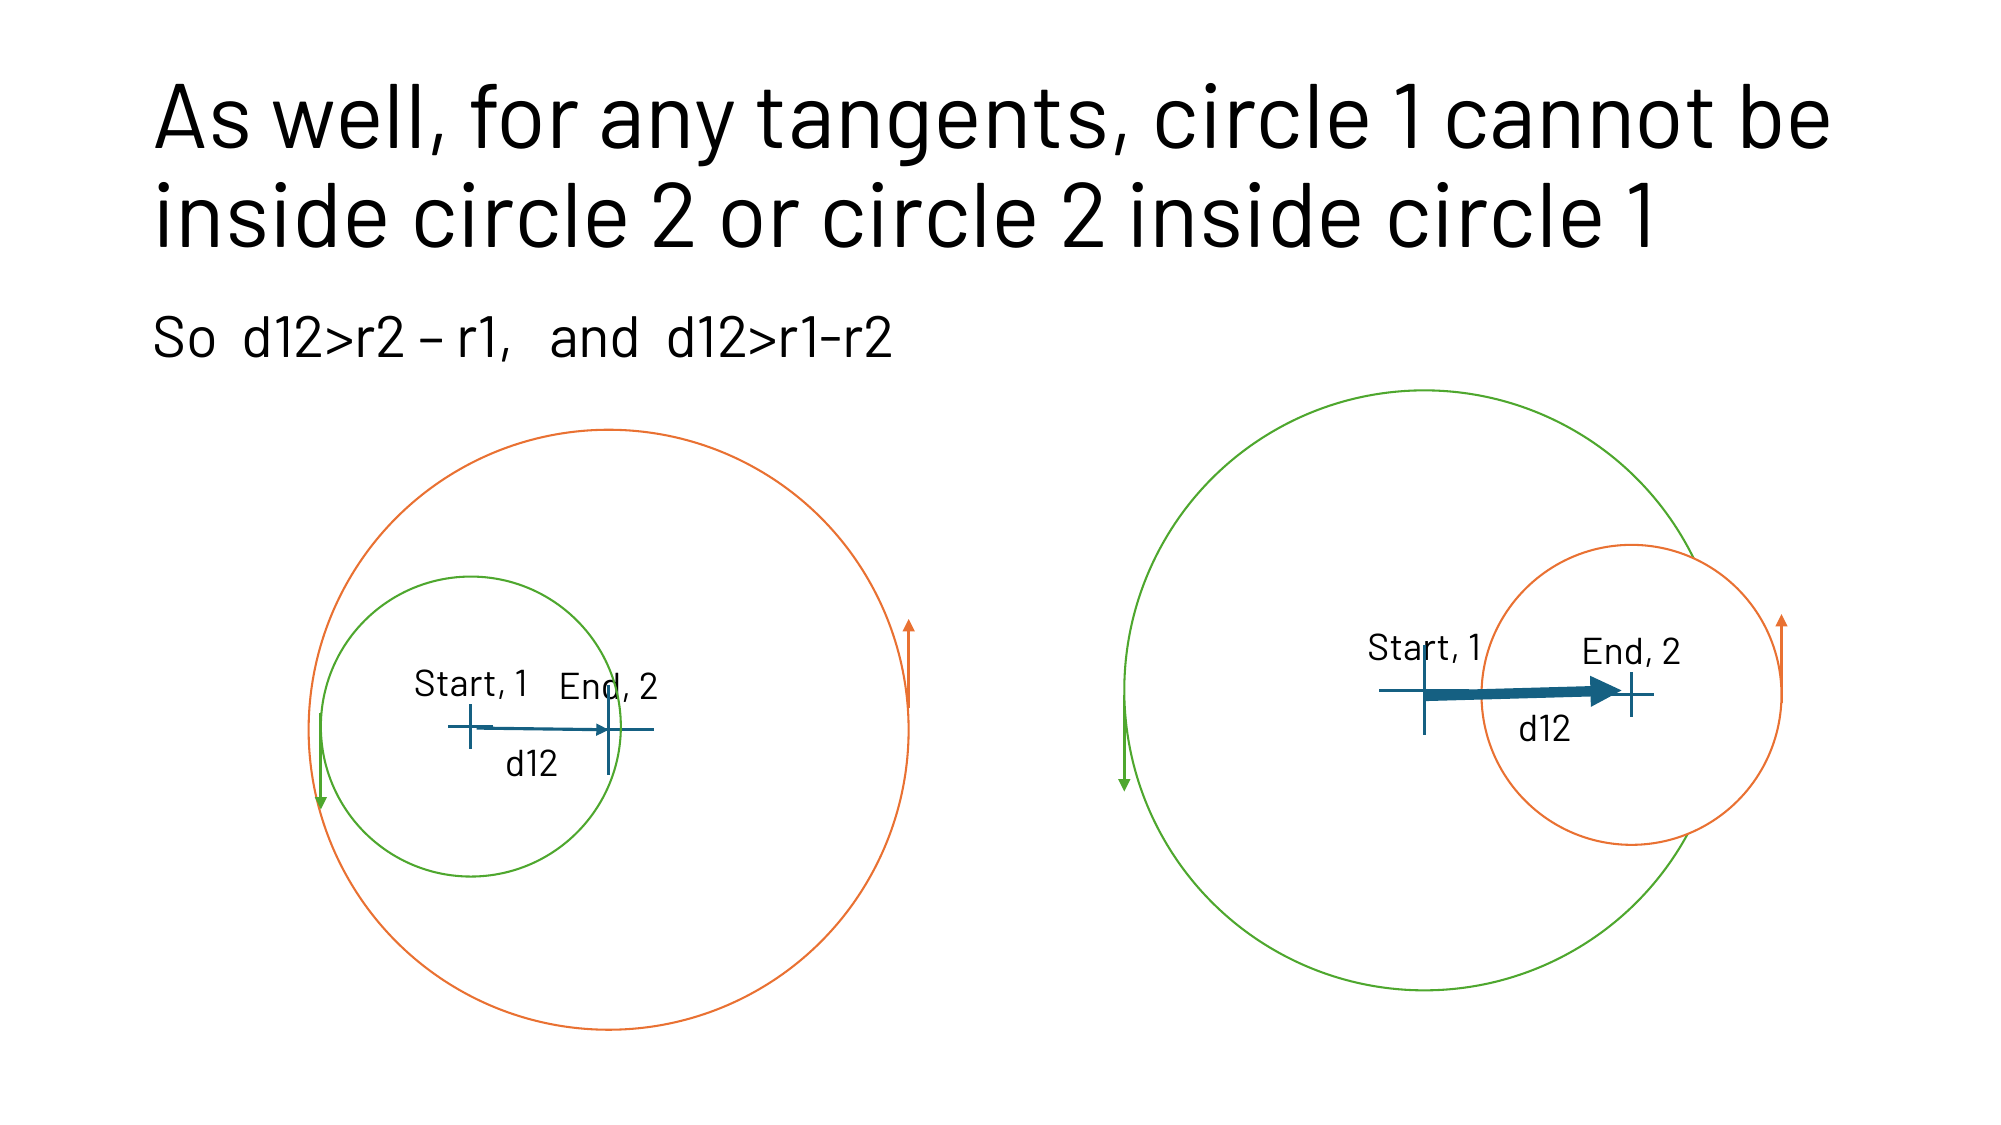

# As well, for any tangents, circle 1 cannot be inside circle 2 or circle 2 inside circle 1
So  d12>r2 – r1,   and  d12>r1-r2
Start, 1
End, 2
End, 2
Start, 1
d12
d12